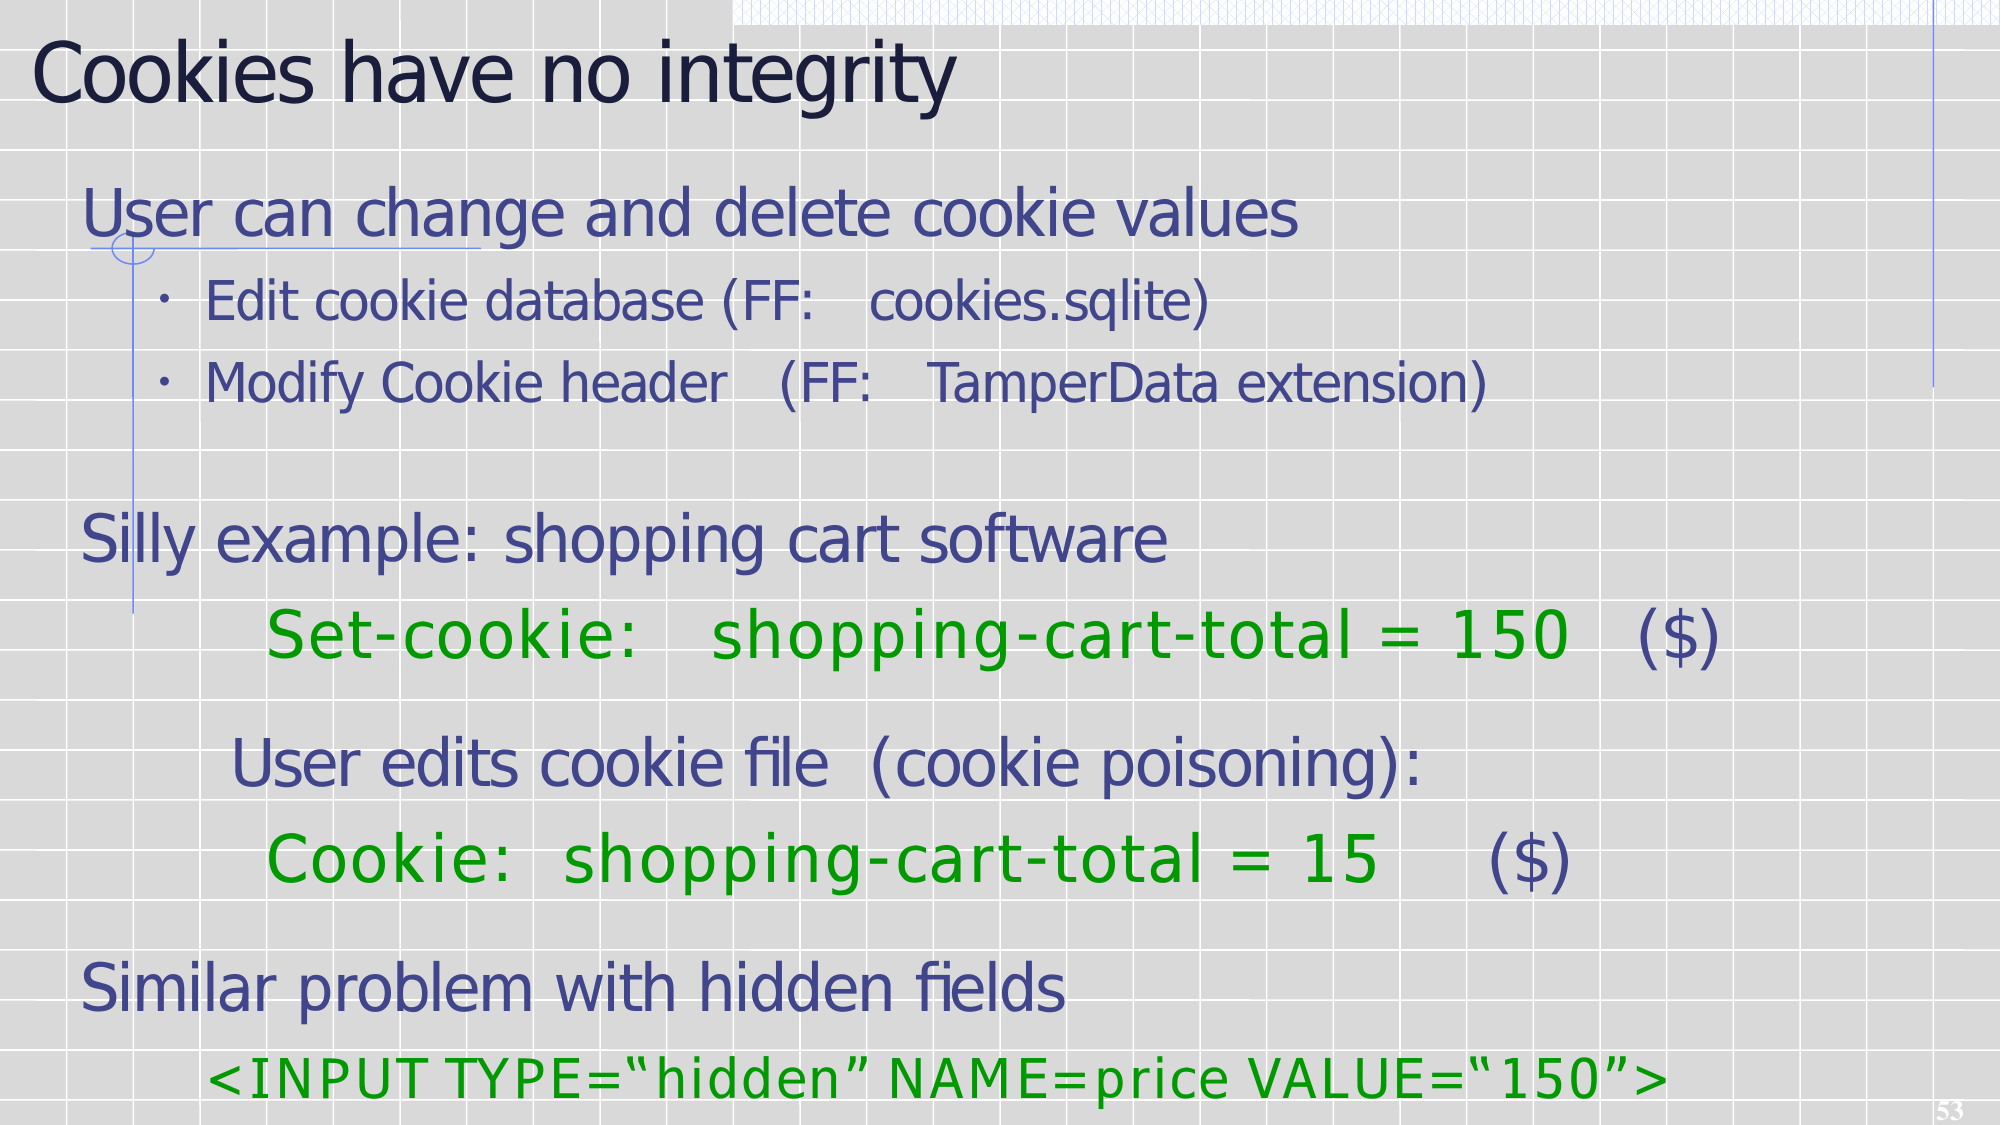

Cookies have no integrity
User can change and delete cookie values
Edit cookie database (FF:   cookies.sqlite)
Modify Cookie header   (FF:   TamperData extension)
Silly example: shopping cart software
   	Set-cookie:	shopping-cart-total = 150   ($)
	User edits cookie file  (cookie poisoning):
    	Cookie:	shopping-cart-total = 15     ($)
Similar problem with hidden fields
	<INPUT TYPE=“hidden” NAME=price VALUE=“150”>
53